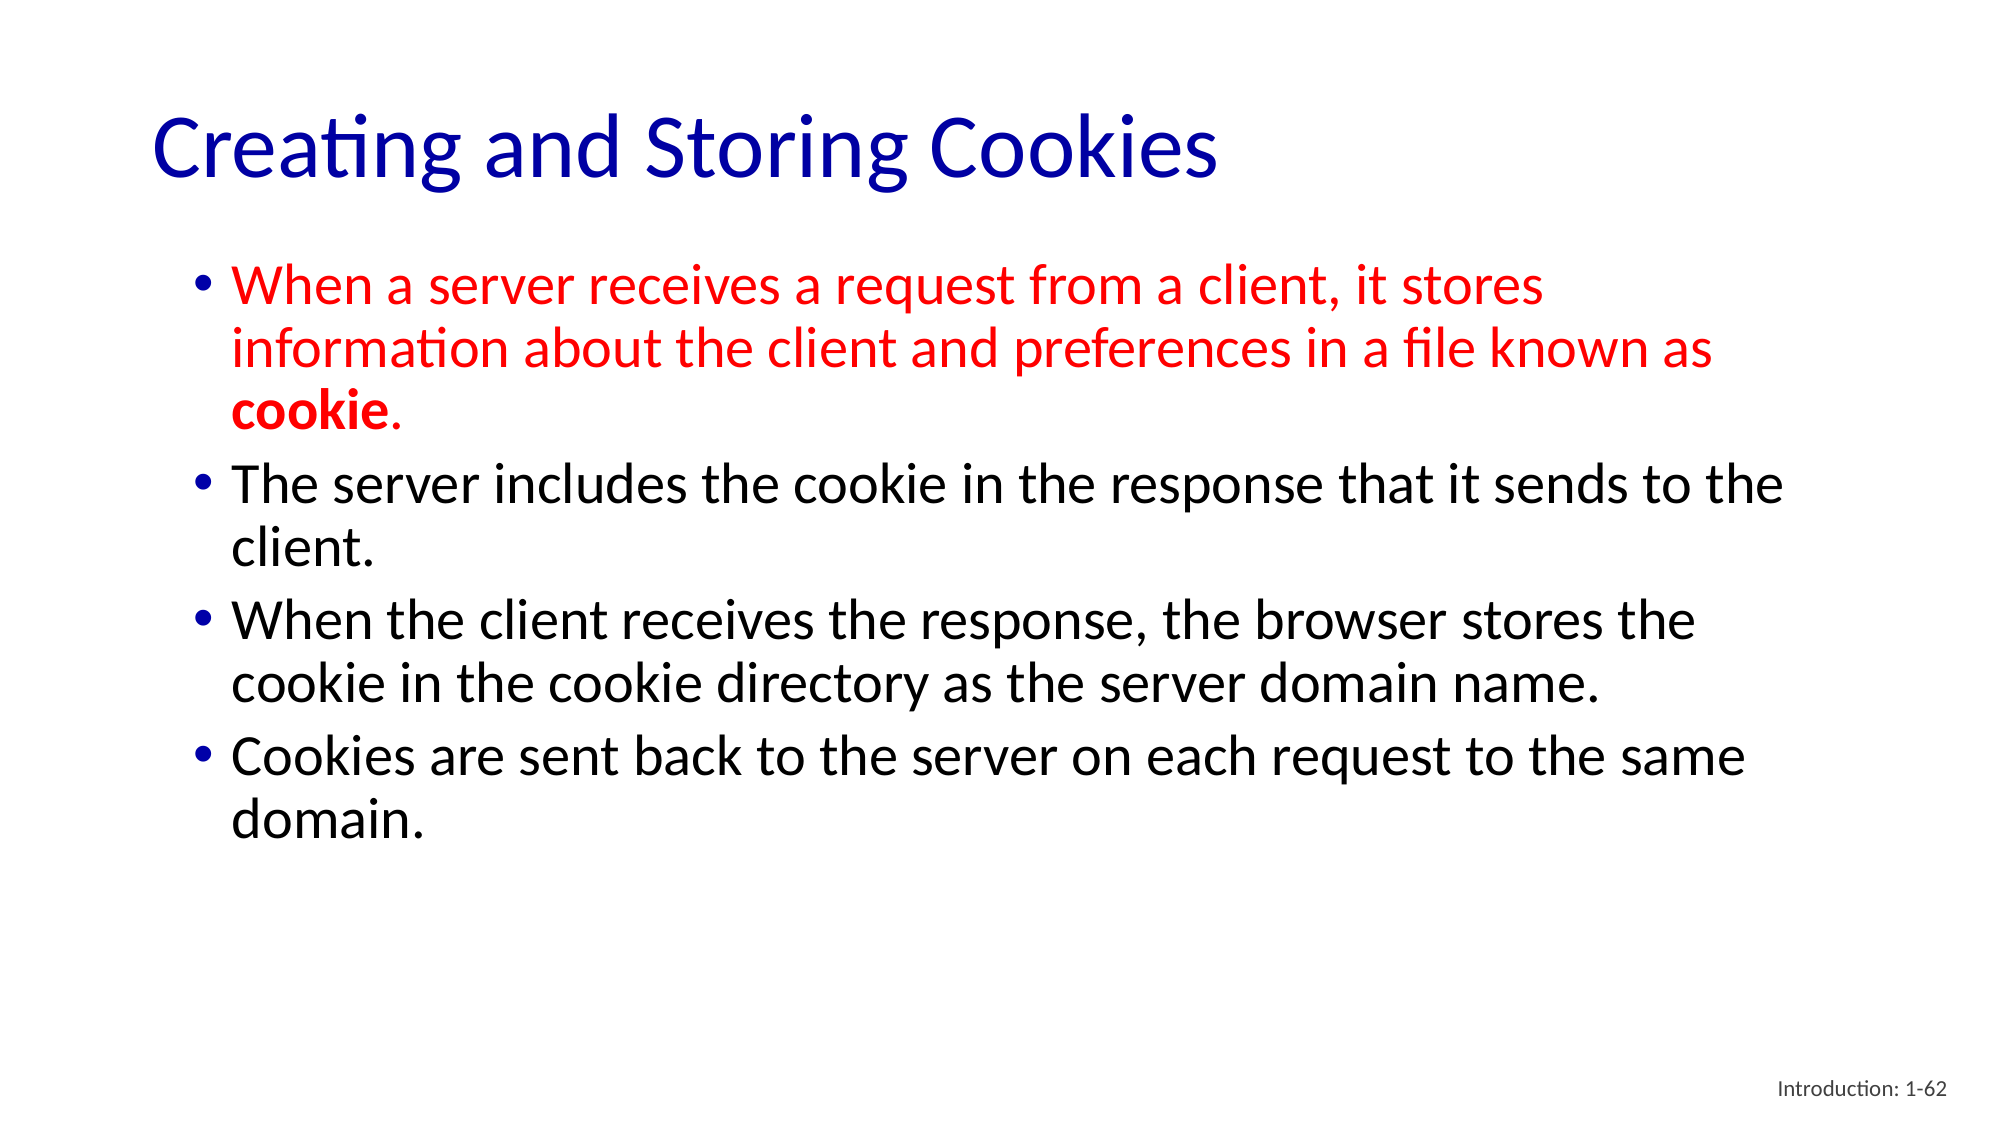

# Creating and Storing Cookies
When a server receives a request from a client, it stores information about the client and preferences in a file known as cookie.
The server includes the cookie in the response that it sends to the client.
When the client receives the response, the browser stores the cookie in the cookie directory as the server domain name.
Cookies are sent back to the server on each request to the same domain.
62